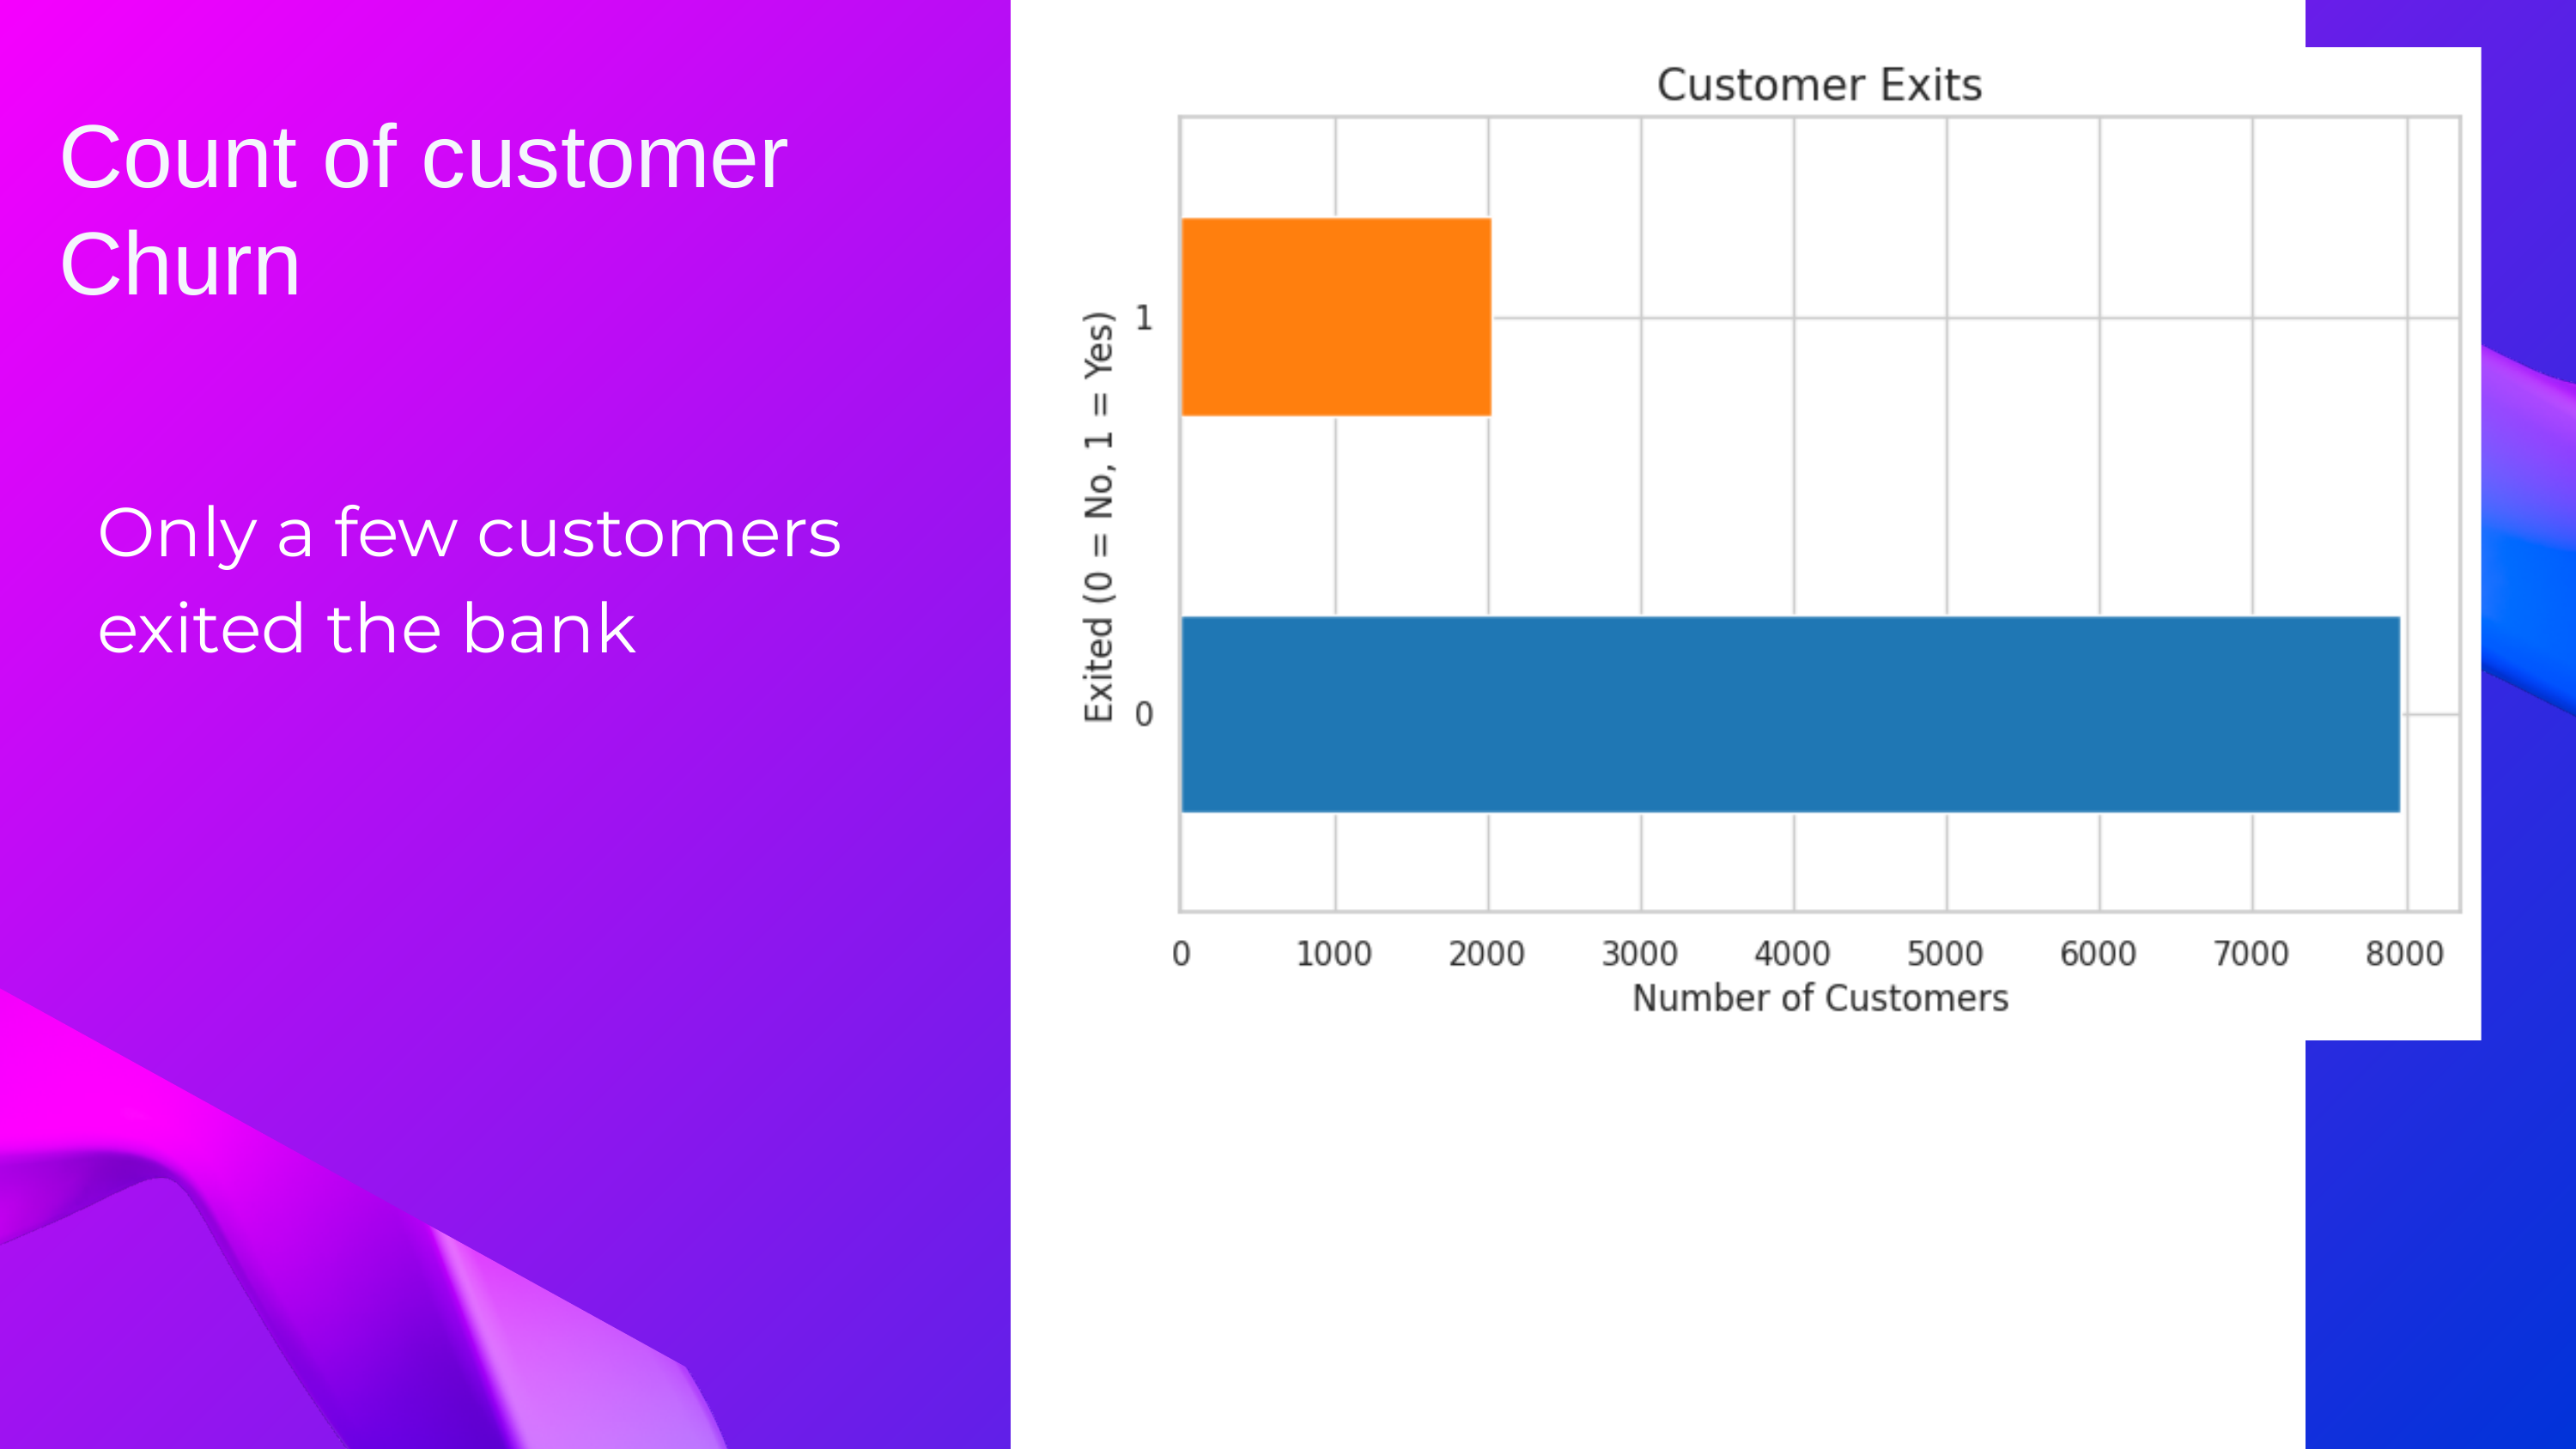

Count of customer Churn
Only a few customers exited the bank